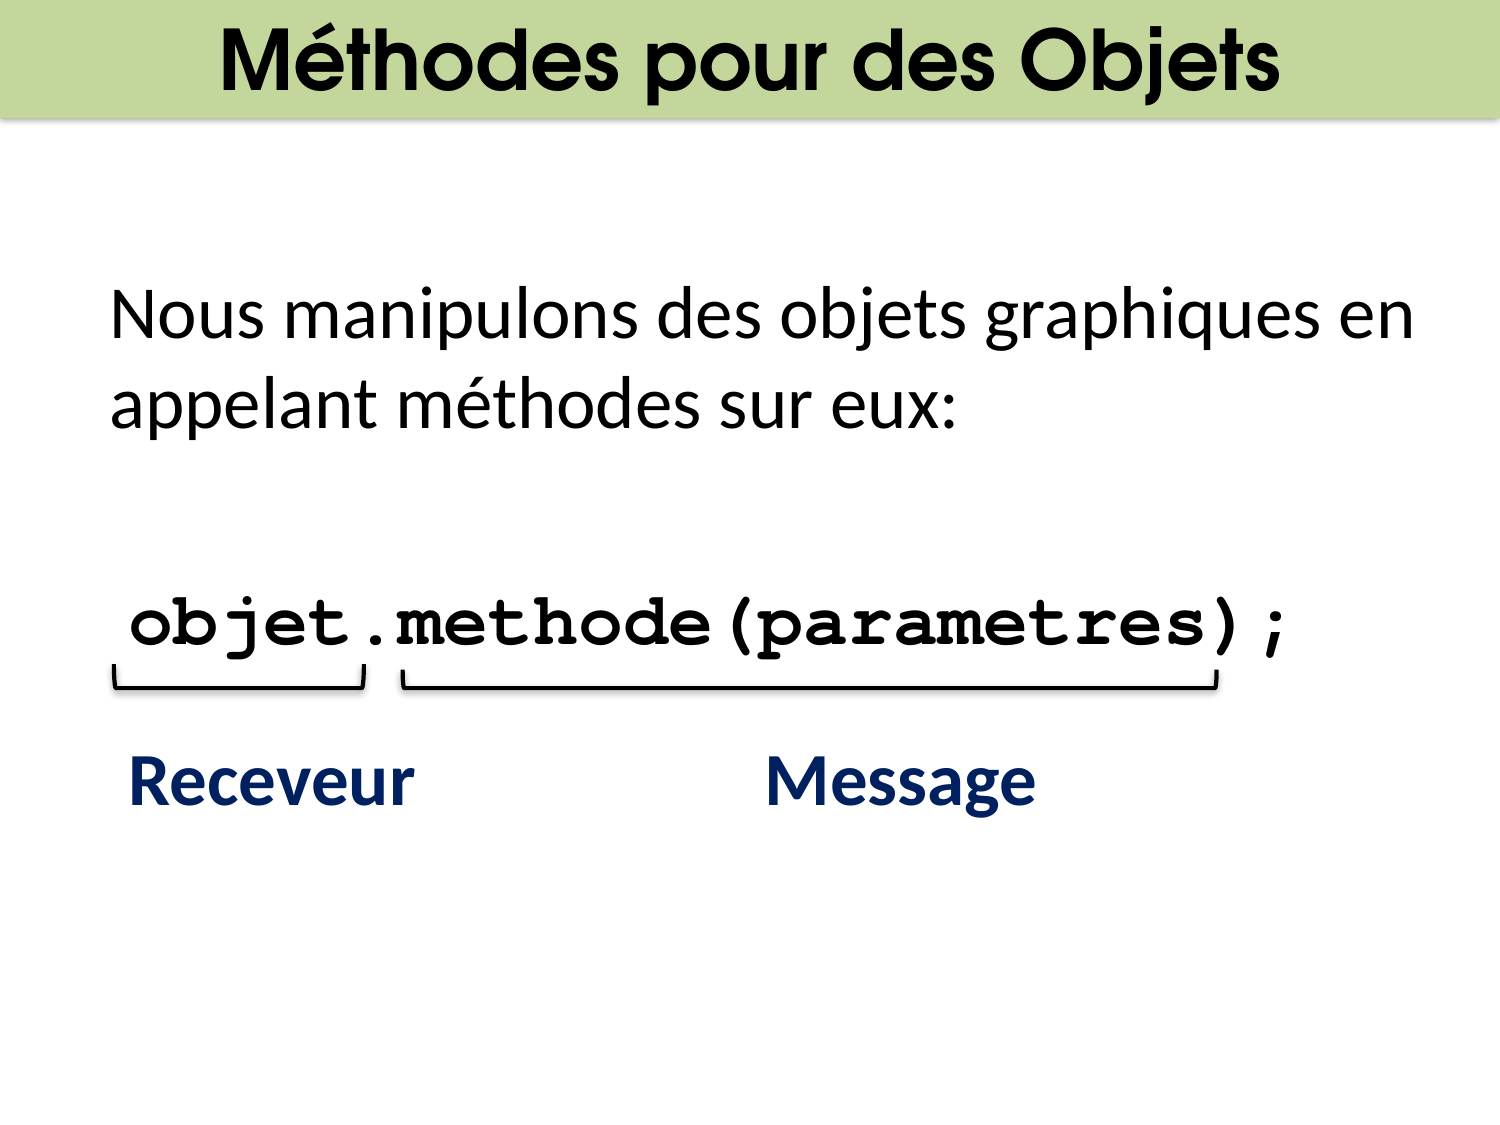

Méthodes pour des Objets
Nous manipulons des objets graphiques en appelant méthodes sur eux:

objet.methode(parametres);
Receveur
Message